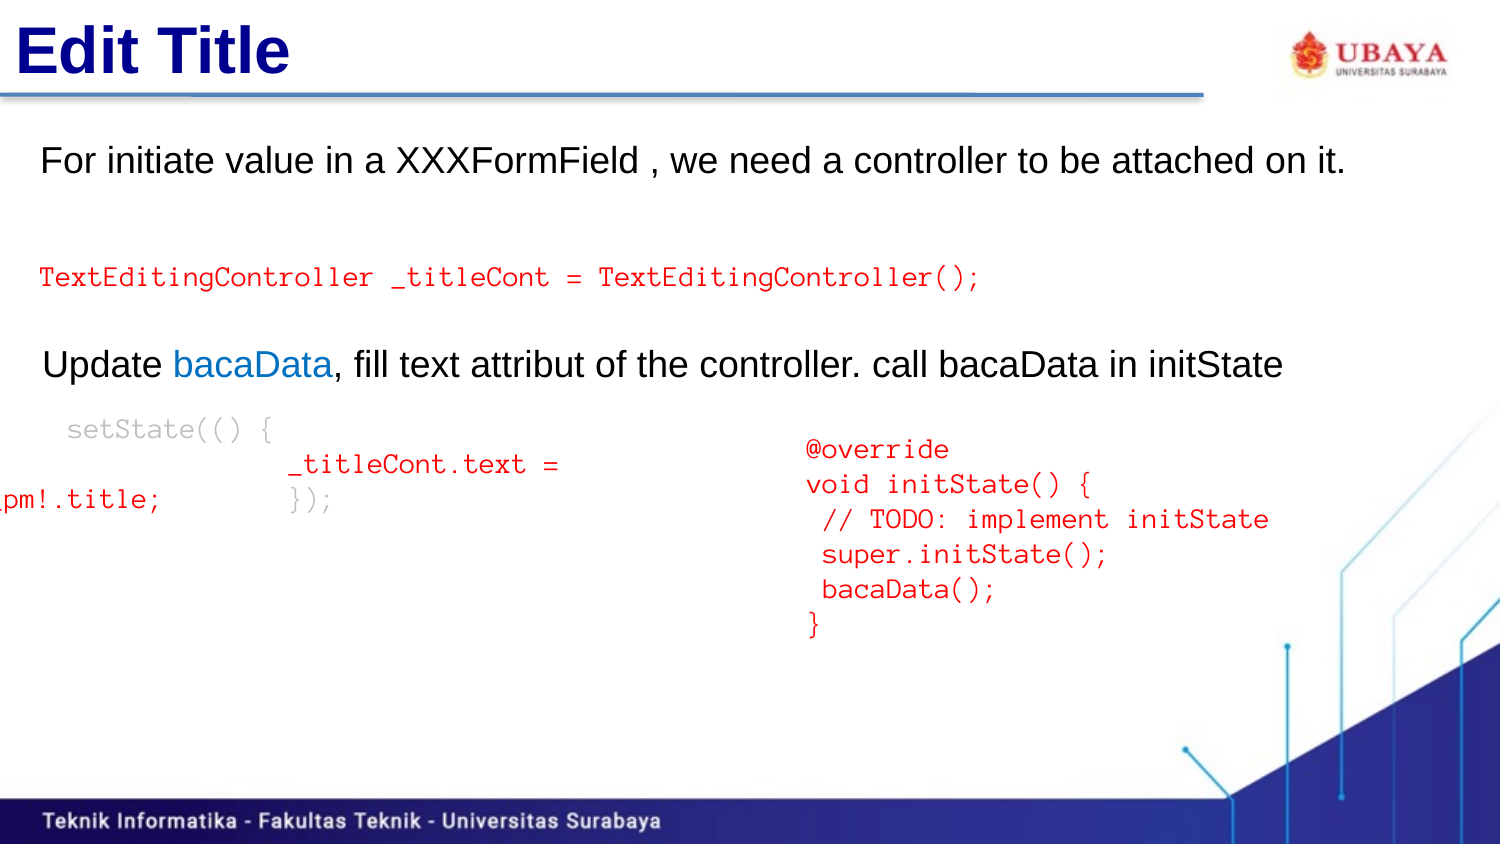

# Edit Title

For initiate value in a XXXFormField , we need a controller to be attached on it.
TextEditingController _titleCont = TextEditingController();

Update bacaData, fill text attribut of the controller. call bacaData in initState
     setState(() {
    		_titleCont.text = _pm!.title;   	});

 @override
 void initState() {
  // TODO: implement initState
  super.initState();
  bacaData();
 }